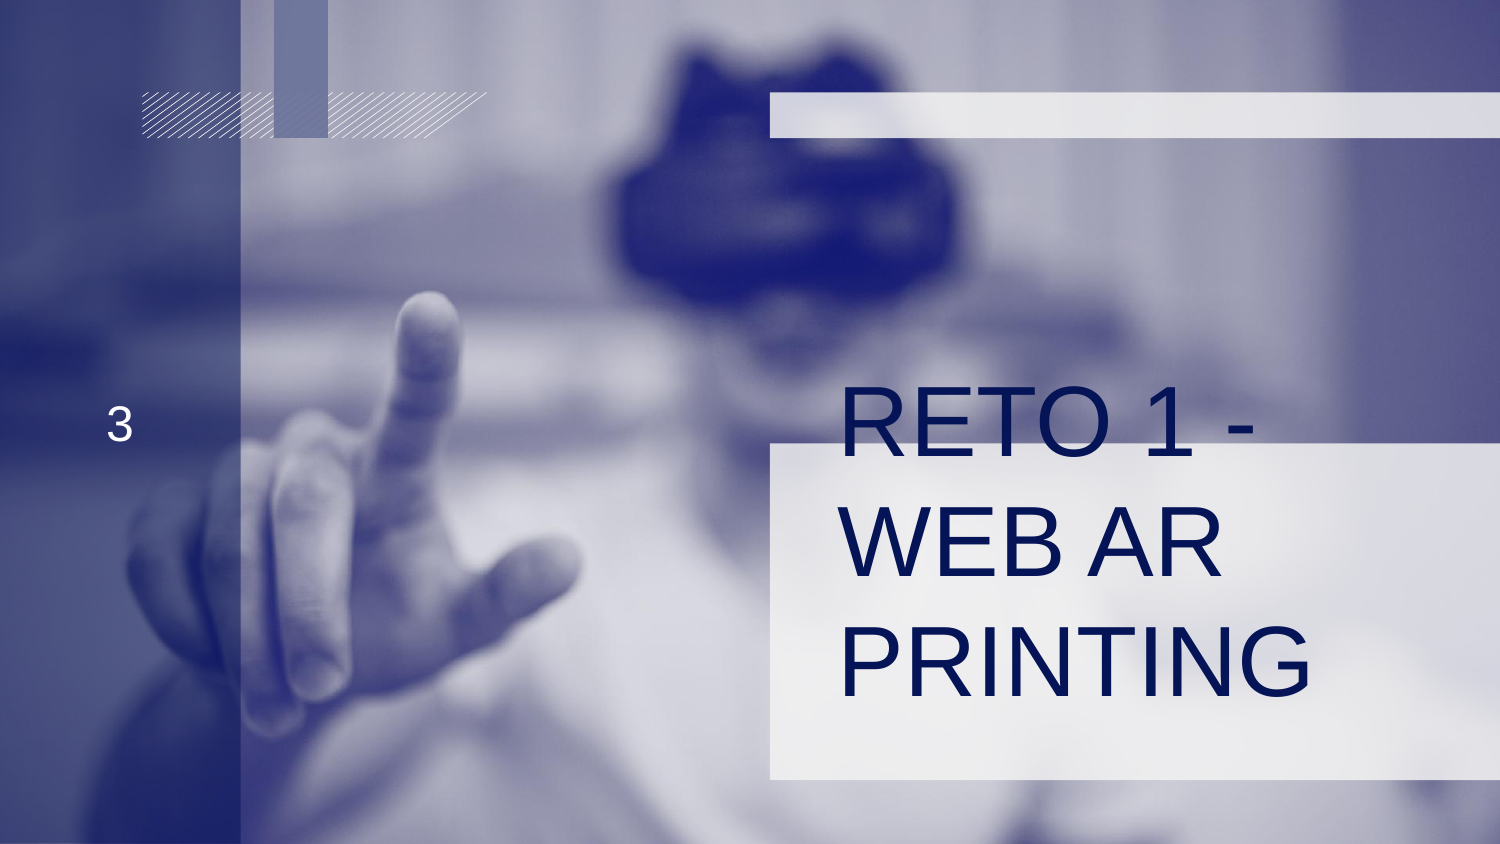

3
RETO 1 - WEB AR PRINTING